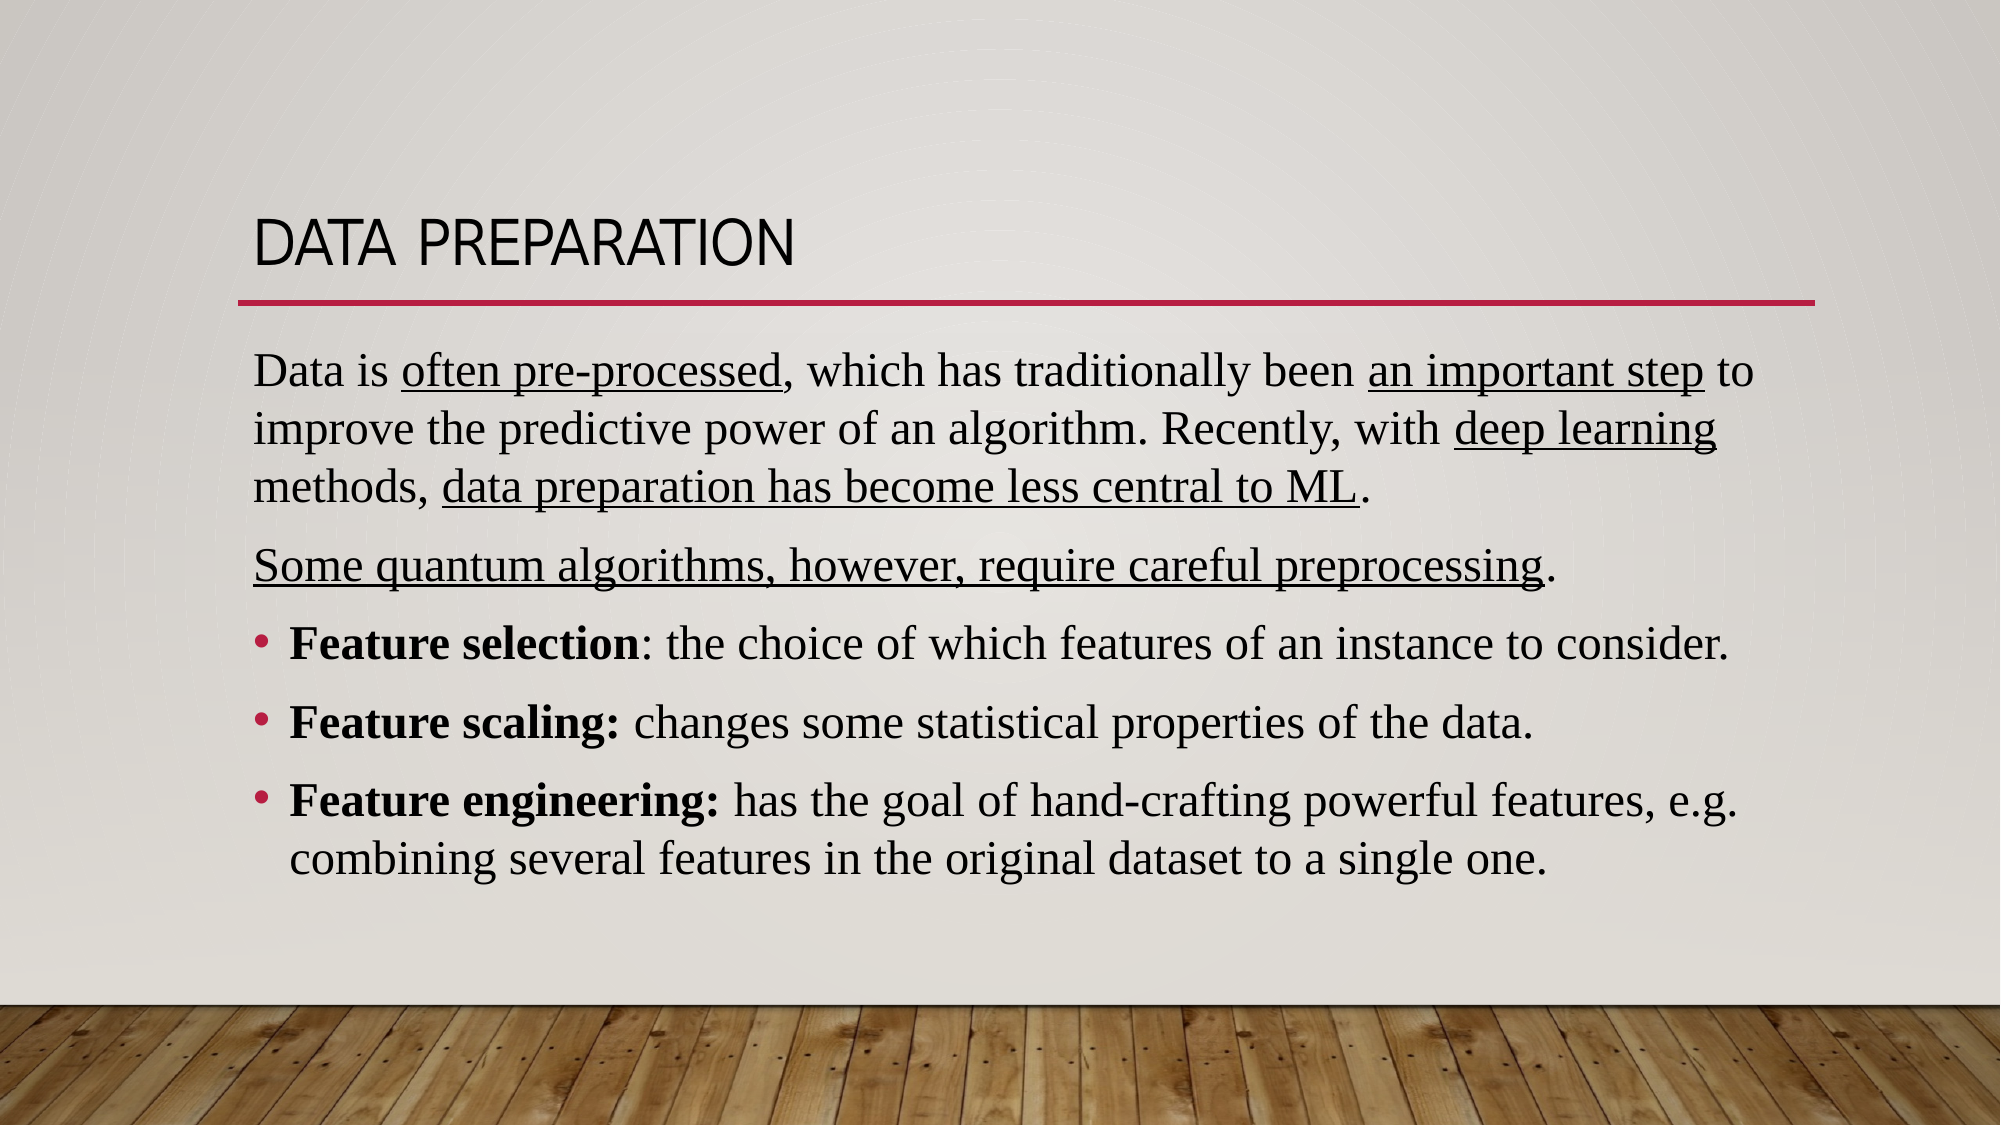

# Data Preparation
Data is often pre-processed, which has traditionally been an important step to improve the predictive power of an algorithm. Recently, with deep learning methods, data preparation has become less central to ML.
Some quantum algorithms, however, require careful preprocessing.
Feature selection: the choice of which features of an instance to consider.
Feature scaling: changes some statistical properties of the data.
Feature engineering: has the goal of hand-crafting powerful features, e.g. combining several features in the original dataset to a single one.